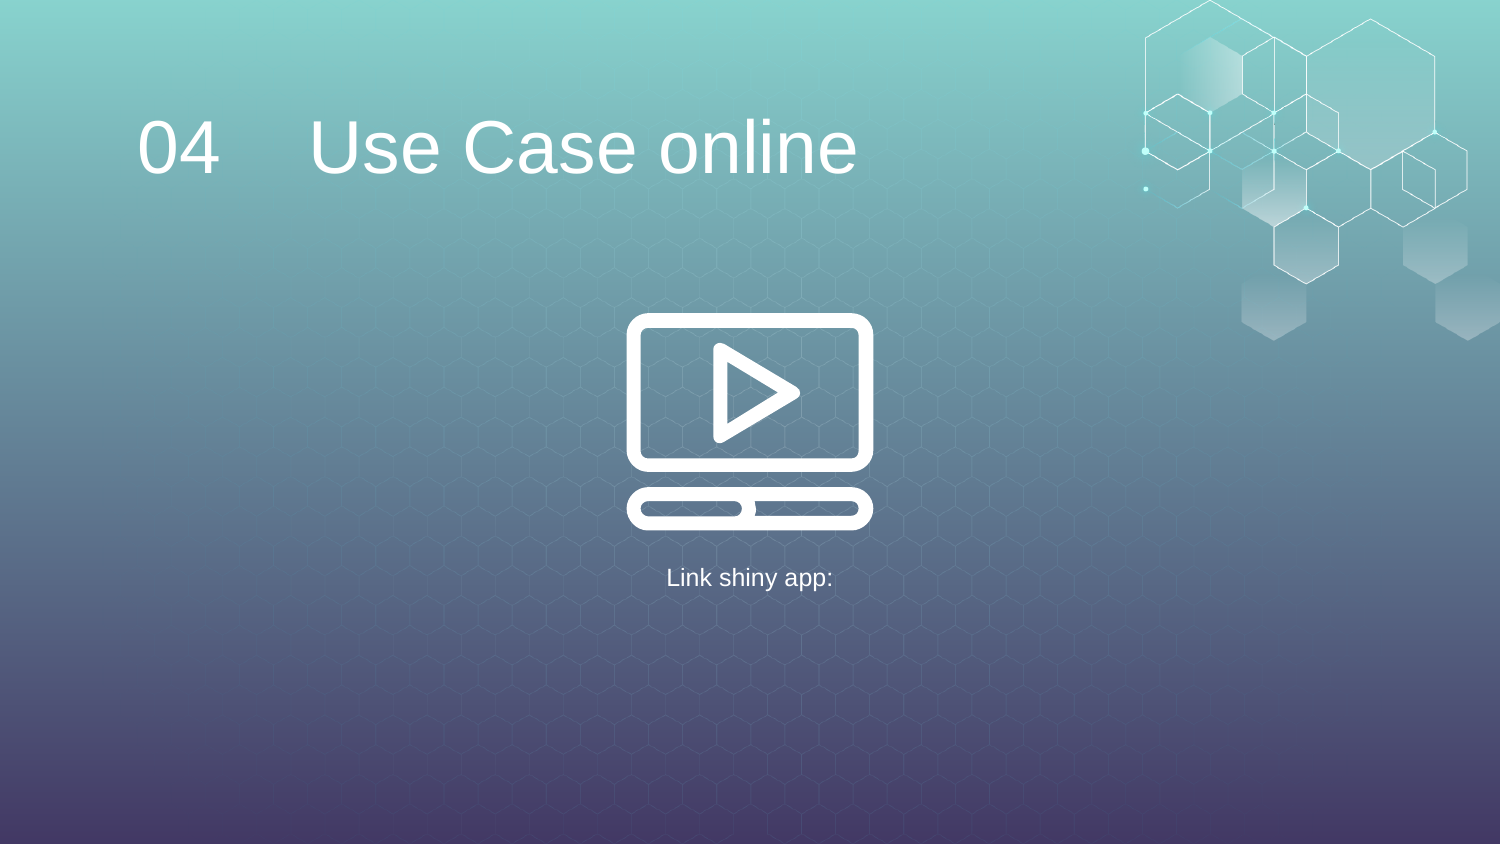

# 04	 Use Case online

Link shiny app: